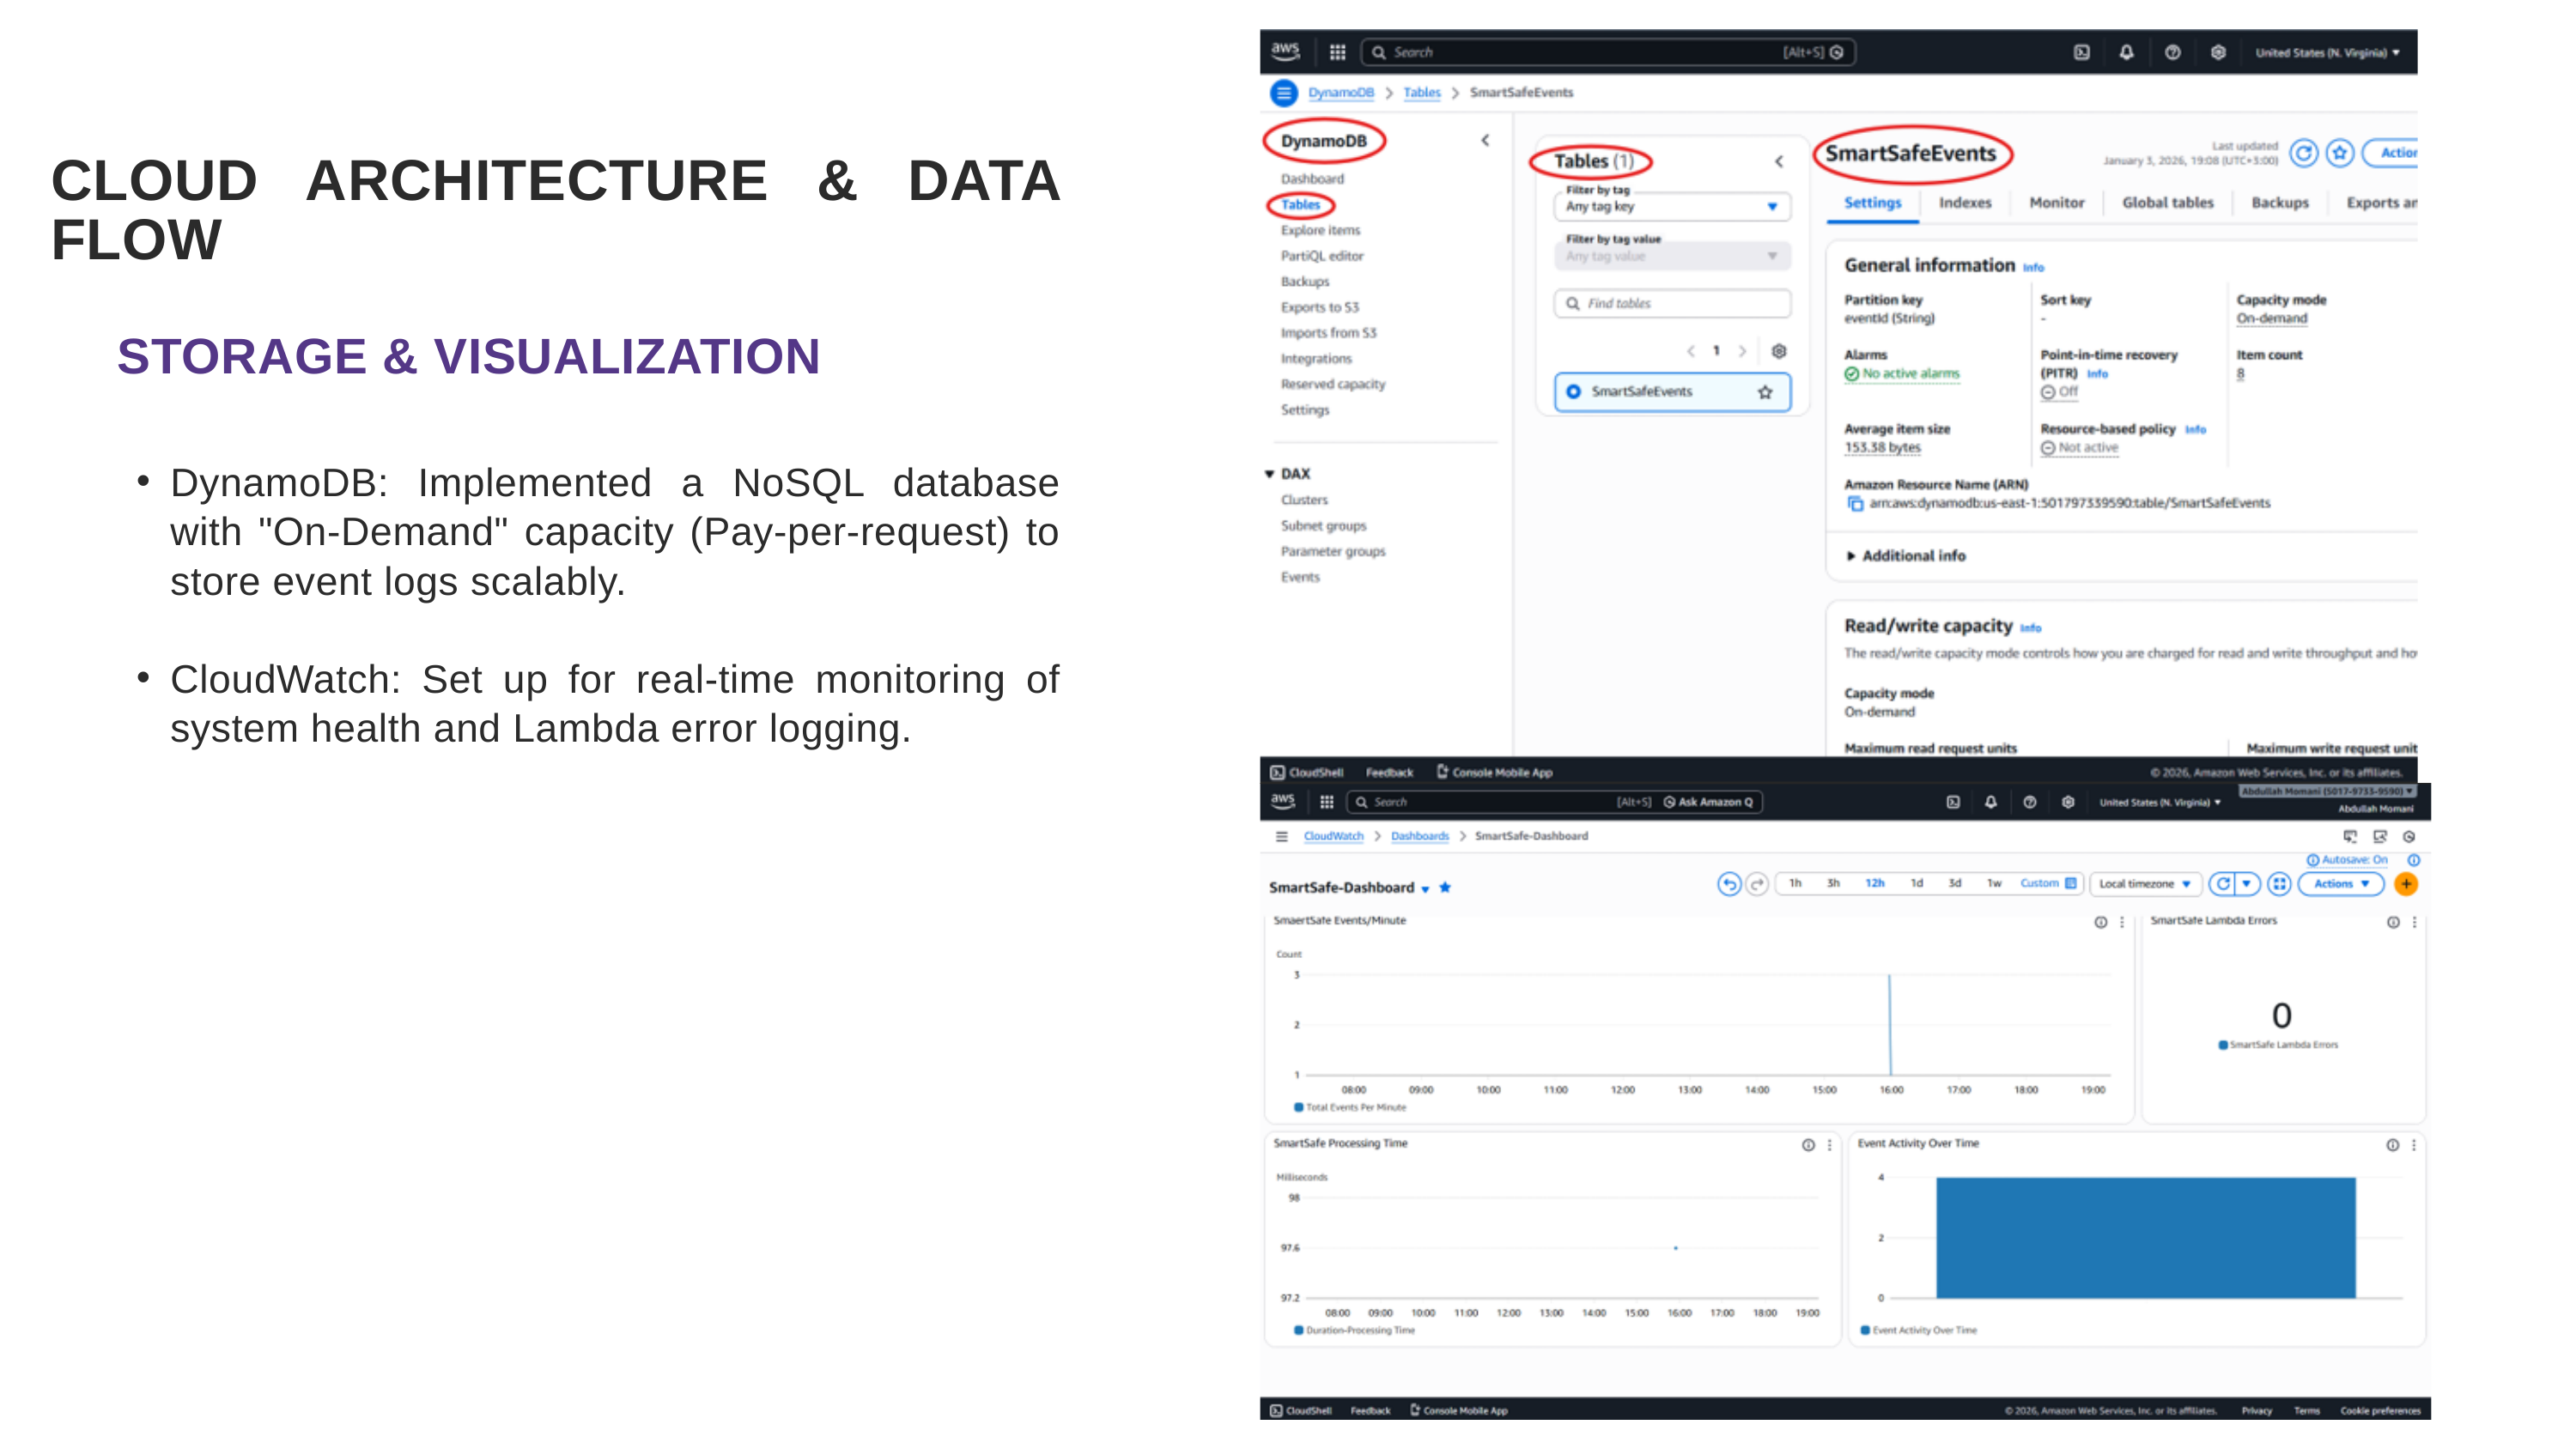

CLOUD ARCHITECTURE & DATA FLOW

 STORAGE & VISUALIZATION

DynamoDB: Implemented a NoSQL database with "On-Demand" capacity (Pay-per-request) to store event logs scalably.

CloudWatch: Set up for real-time monitoring of system health and Lambda error logging.